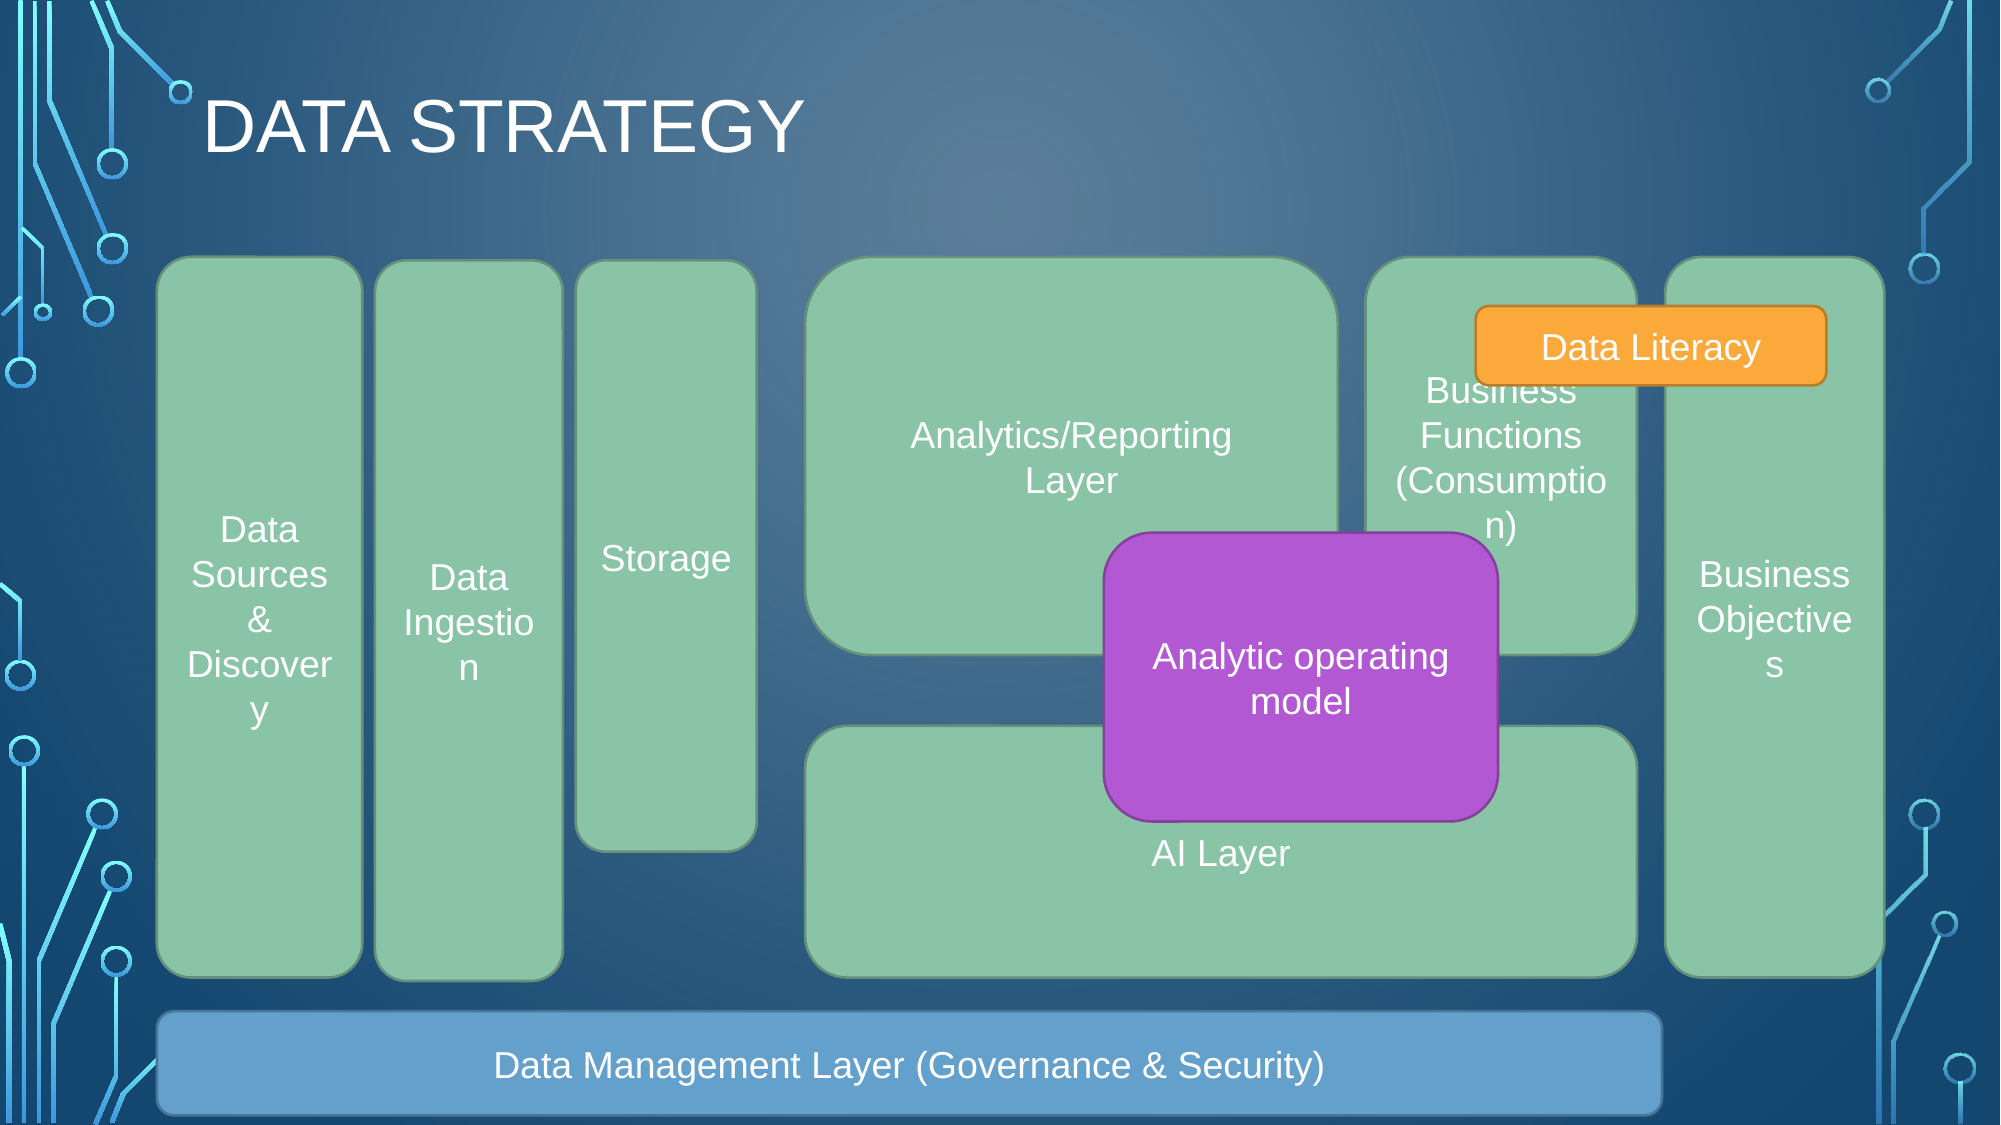

# data strategy
Data Sources & Discovery
Business Objectives
Analytics/Reporting
Layer
Business Functions (Consumption)
Data Ingestion
Storage
Data Literacy
Analytic operating model
AI Layer
Data Management Layer (Governance & Security)